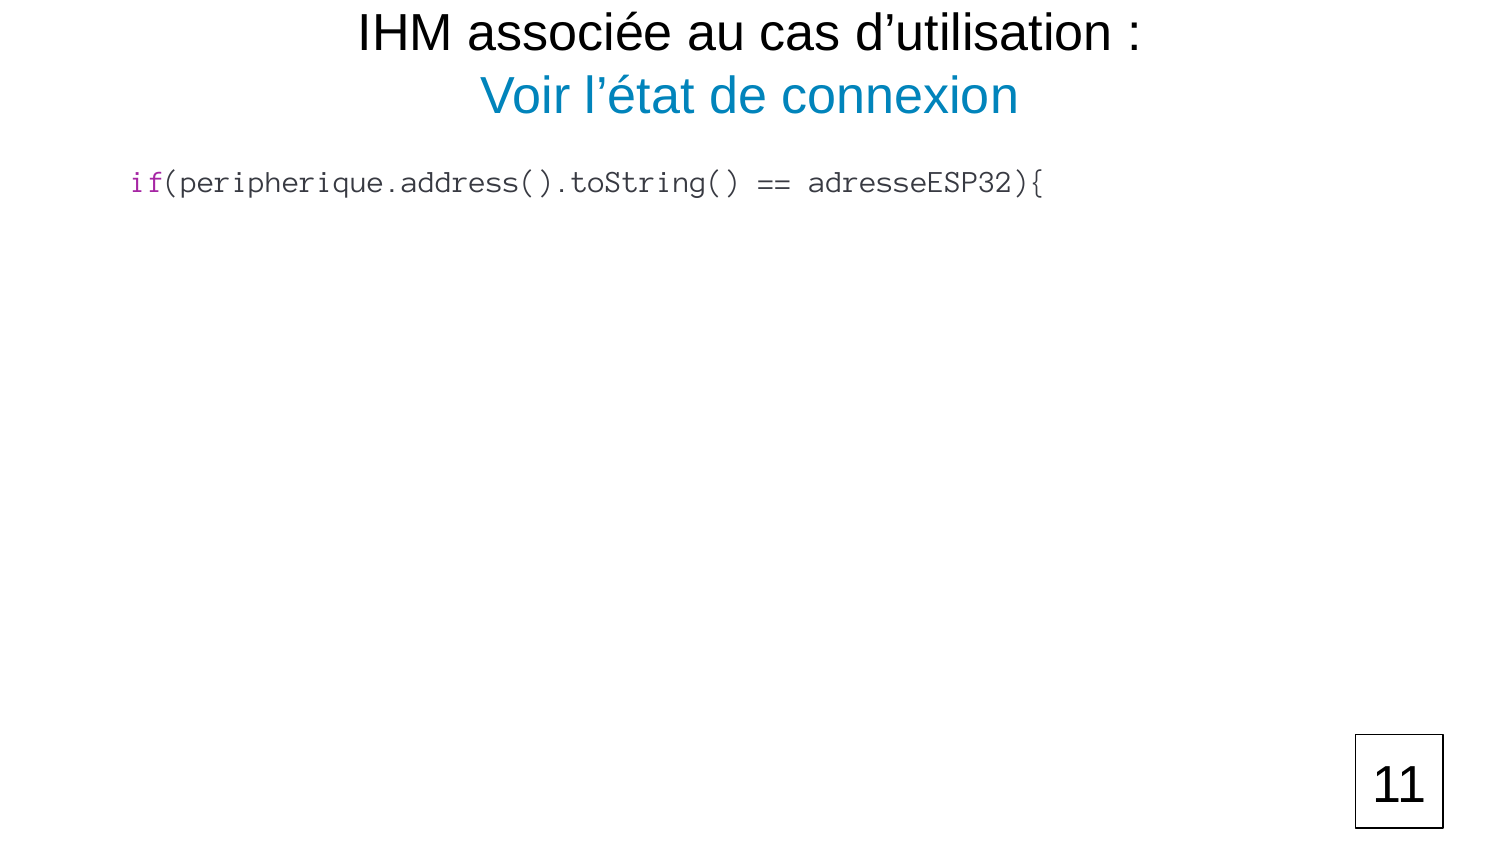

IHM associée au cas d’utilisation :
Voir l’état de connexion
if(peripherique.address().toString() == adresseESP32){
    peripheriqueDistant = peripherique;
    agentDecouverteBluetooth->stop();
    socket->connectToService(peripheriqueDistant.address(), uuid);
    socket->open(QIODevice::ReadWrite);
    connecte = true;
    ui->pages->widget(IHM::Page::Connexion)->findChild<QLabel*>
    ("etatConnexion")->setText("Appuyez sur start");
    if(socket != nullptr && ihm->estConnecte()){
       QString trame =
       ENTETE_TRAME + DELIMITEUR_TRAME + CONNECTE + DELIMITEUR_TRAME +    FIN_TRAME;
       int retour = socket->write(trame.toLocal8Bit());
    }
}

11